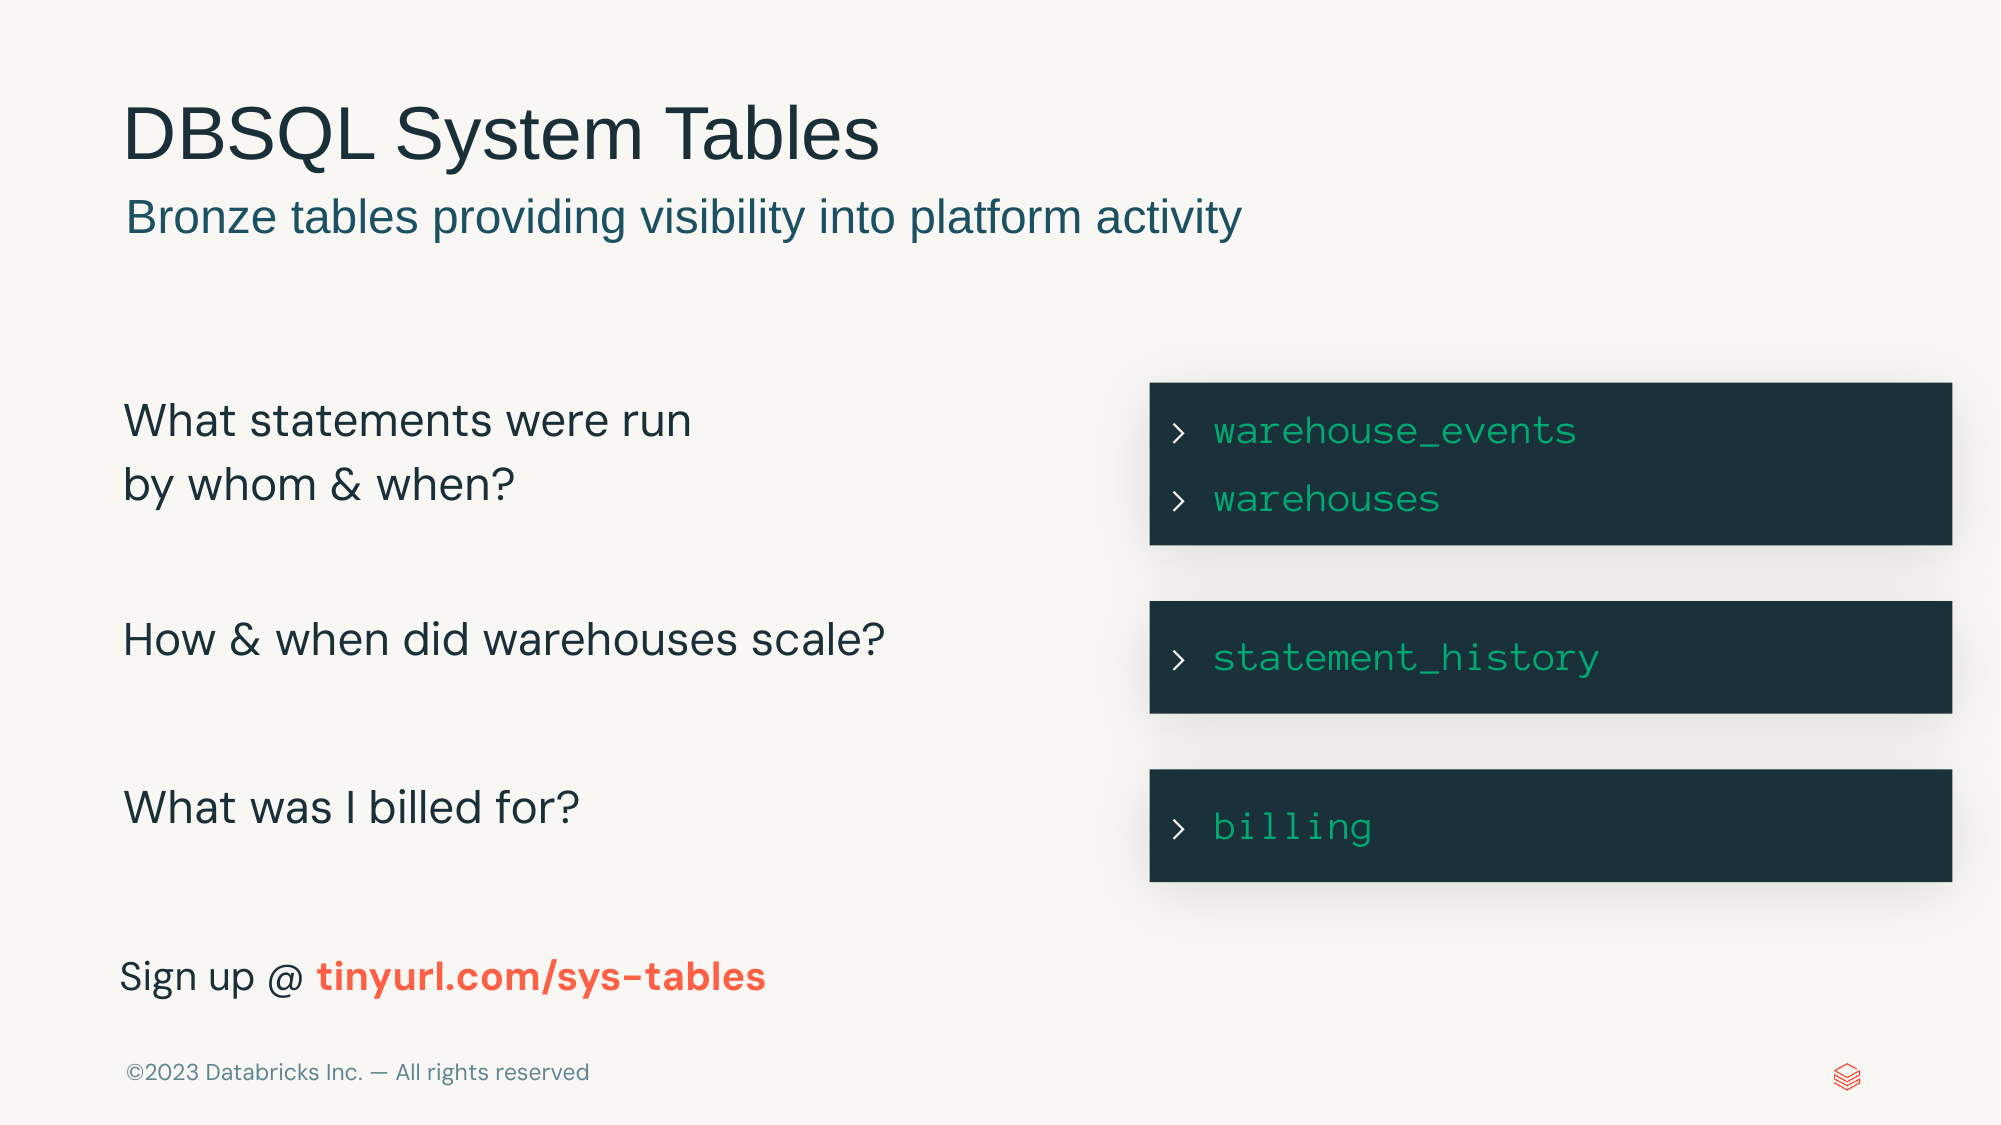

# DBSQL System Tables
Bronze tables providing visibility into platform activity

What statements were run
by whom & when?
> warehouse_events
> warehouses
How & when did warehouses scale?
> statement_history
What was I billed for?
> billing
Sign up @ tinyurl.com/sys-tables